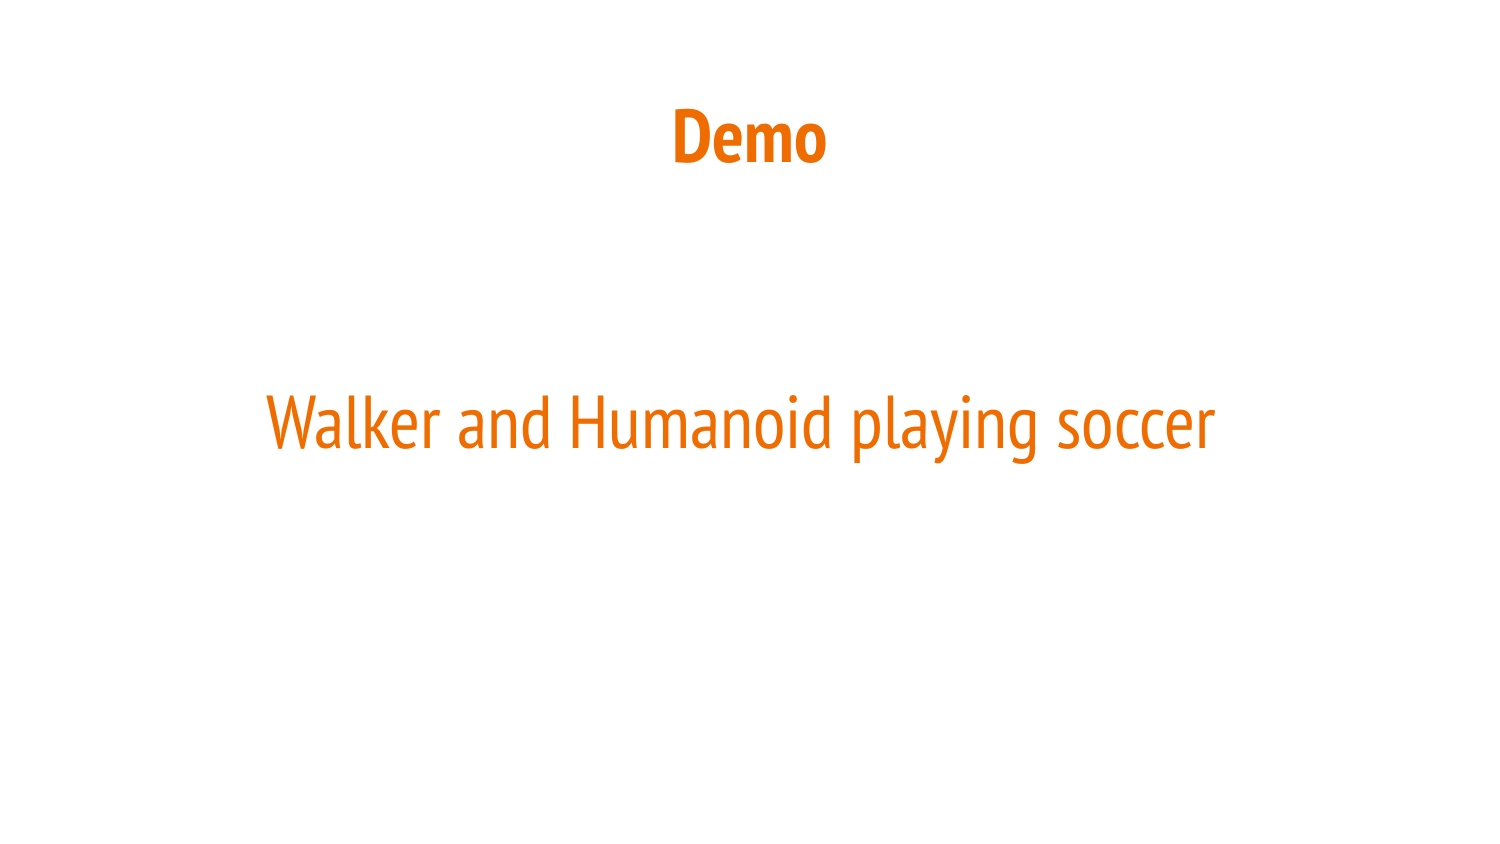

# Demo
Walker and Humanoid playing soccer